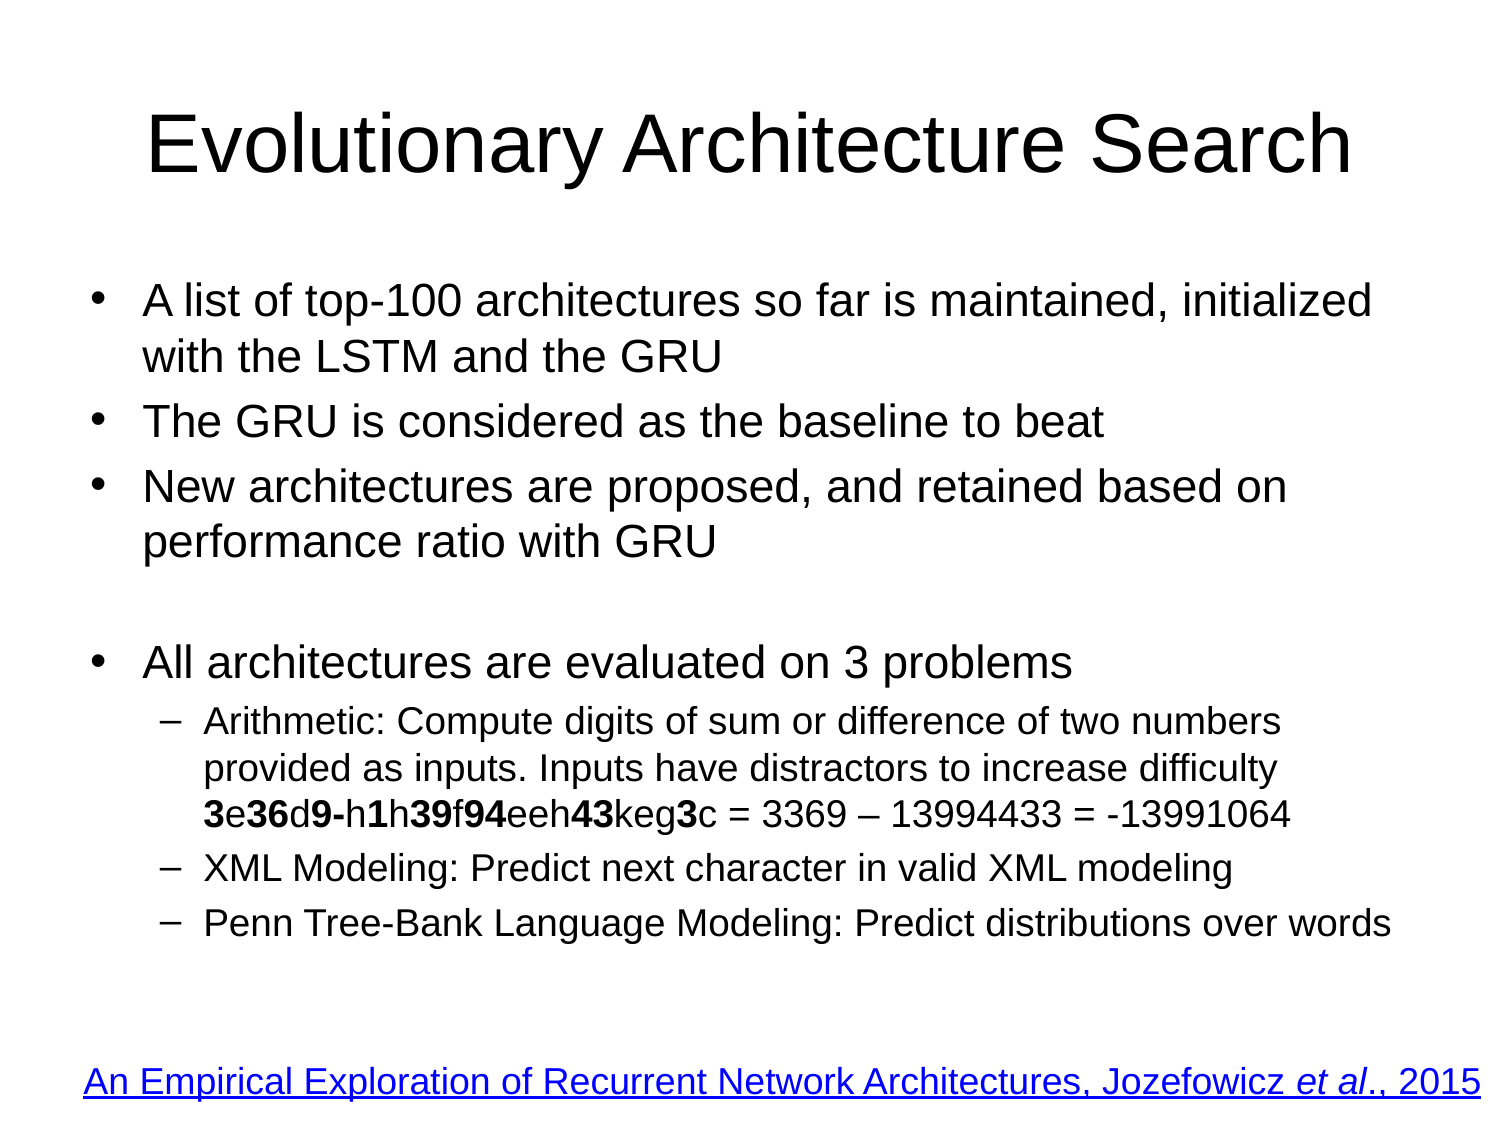

# Evolutionary Architecture Search
A list of top-100 architectures so far is maintained, initialized with the LSTM and the GRU
The GRU is considered as the baseline to beat
New architectures are proposed, and retained based on performance ratio with GRU
All architectures are evaluated on 3 problems
Arithmetic: Compute digits of sum or difference of two numbers provided as inputs. Inputs have distractors to increase difficulty
3e36d9-h1h39f94eeh43keg3c = 3369 – 13994433 = -13991064
XML Modeling: Predict next character in valid XML modeling
Penn Tree-Bank Language Modeling: Predict distributions over words
An Empirical Exploration of Recurrent Network Architectures, Jozefowicz et al., 2015